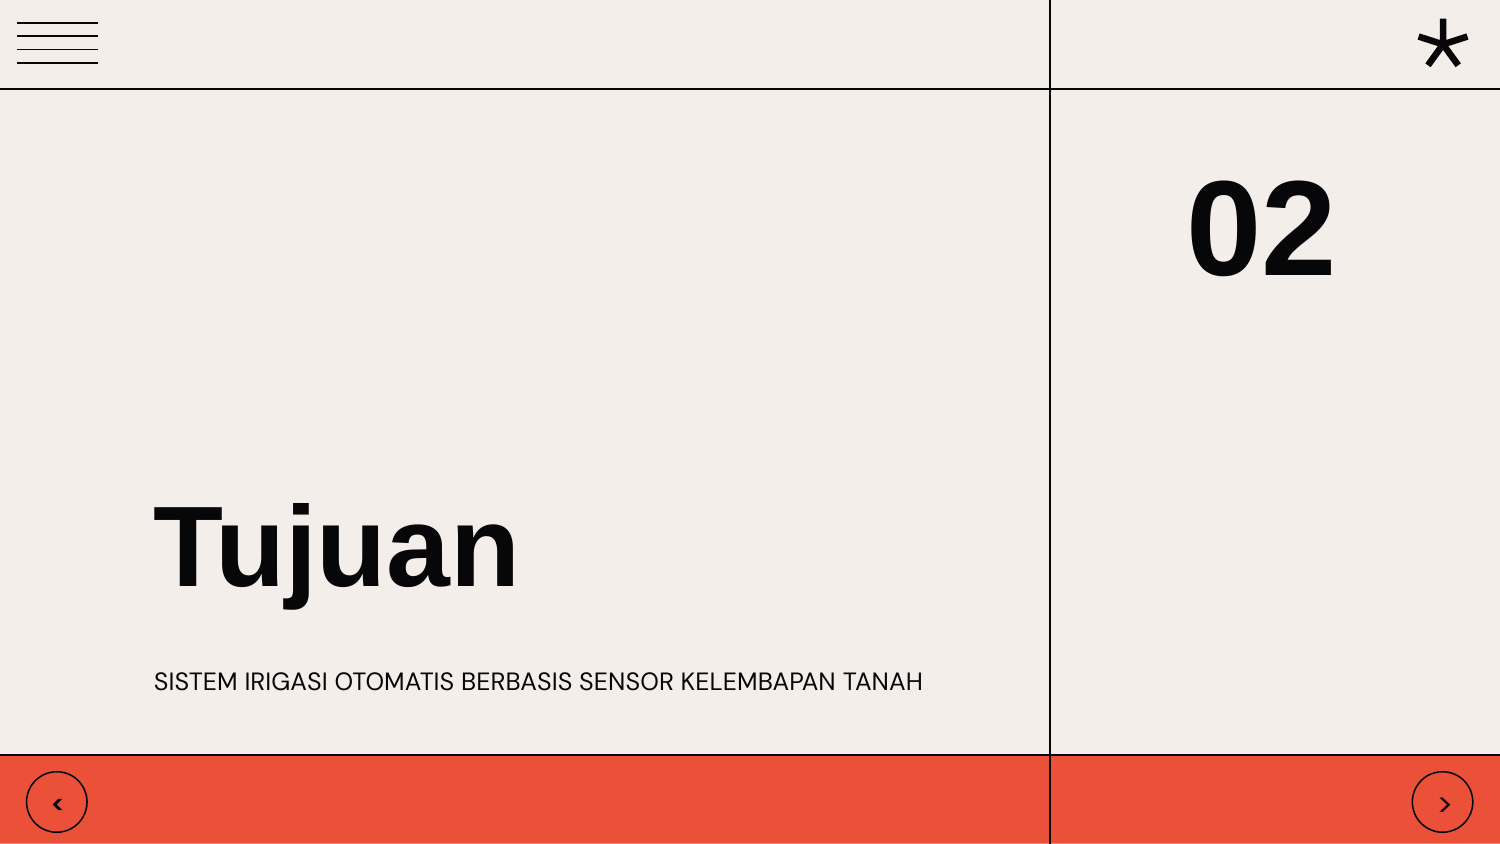

02
# Tujuan
SISTEM IRIGASI OTOMATIS BERBASIS SENSOR KELEMBAPAN TANAH
<
>